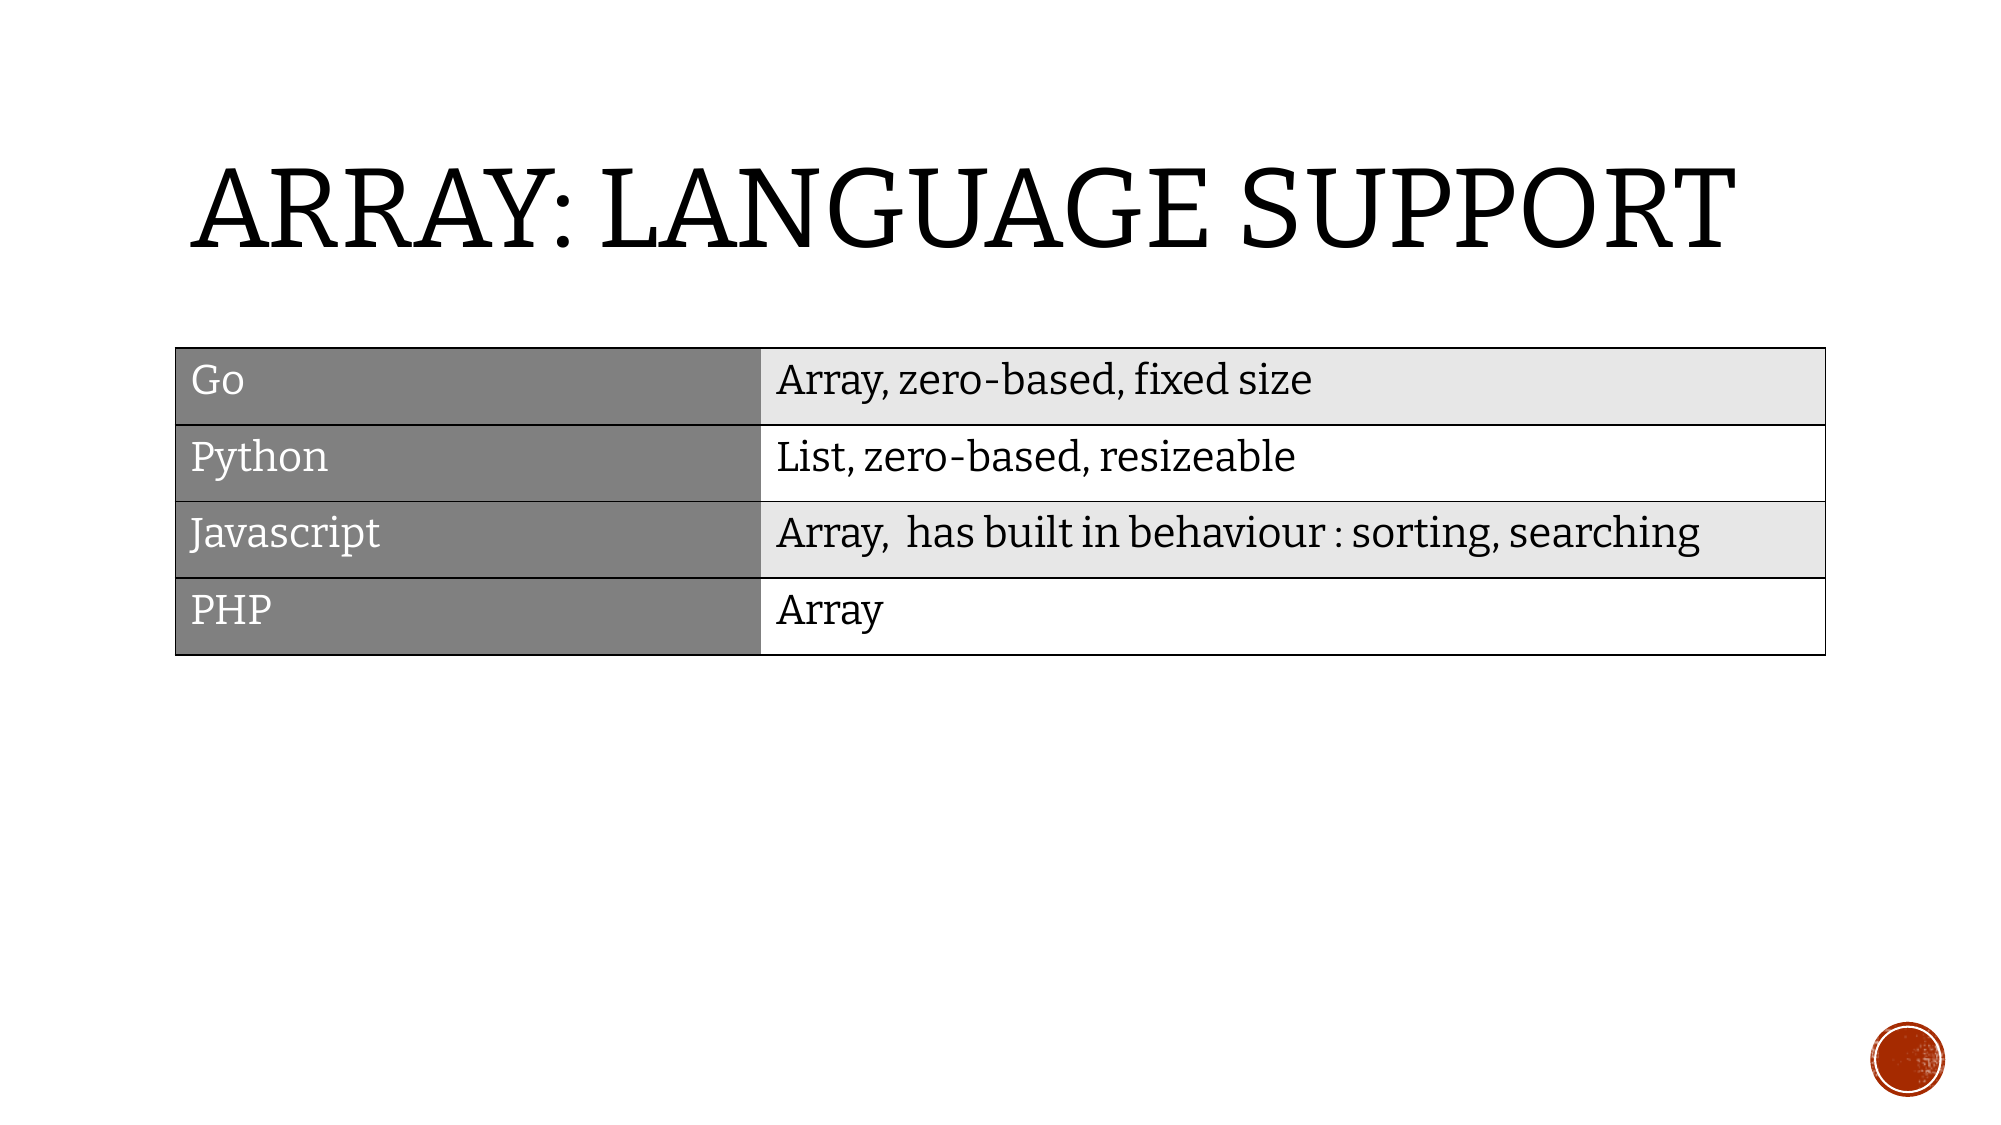

# ARRAY: LANGUAGE SUPPORT
| Go | Array, zero-based, fixed size |
| --- | --- |
| Python | List, zero-based, resizeable |
| Javascript | Array, has built in behaviour : sorting, searching |
| PHP | Array |